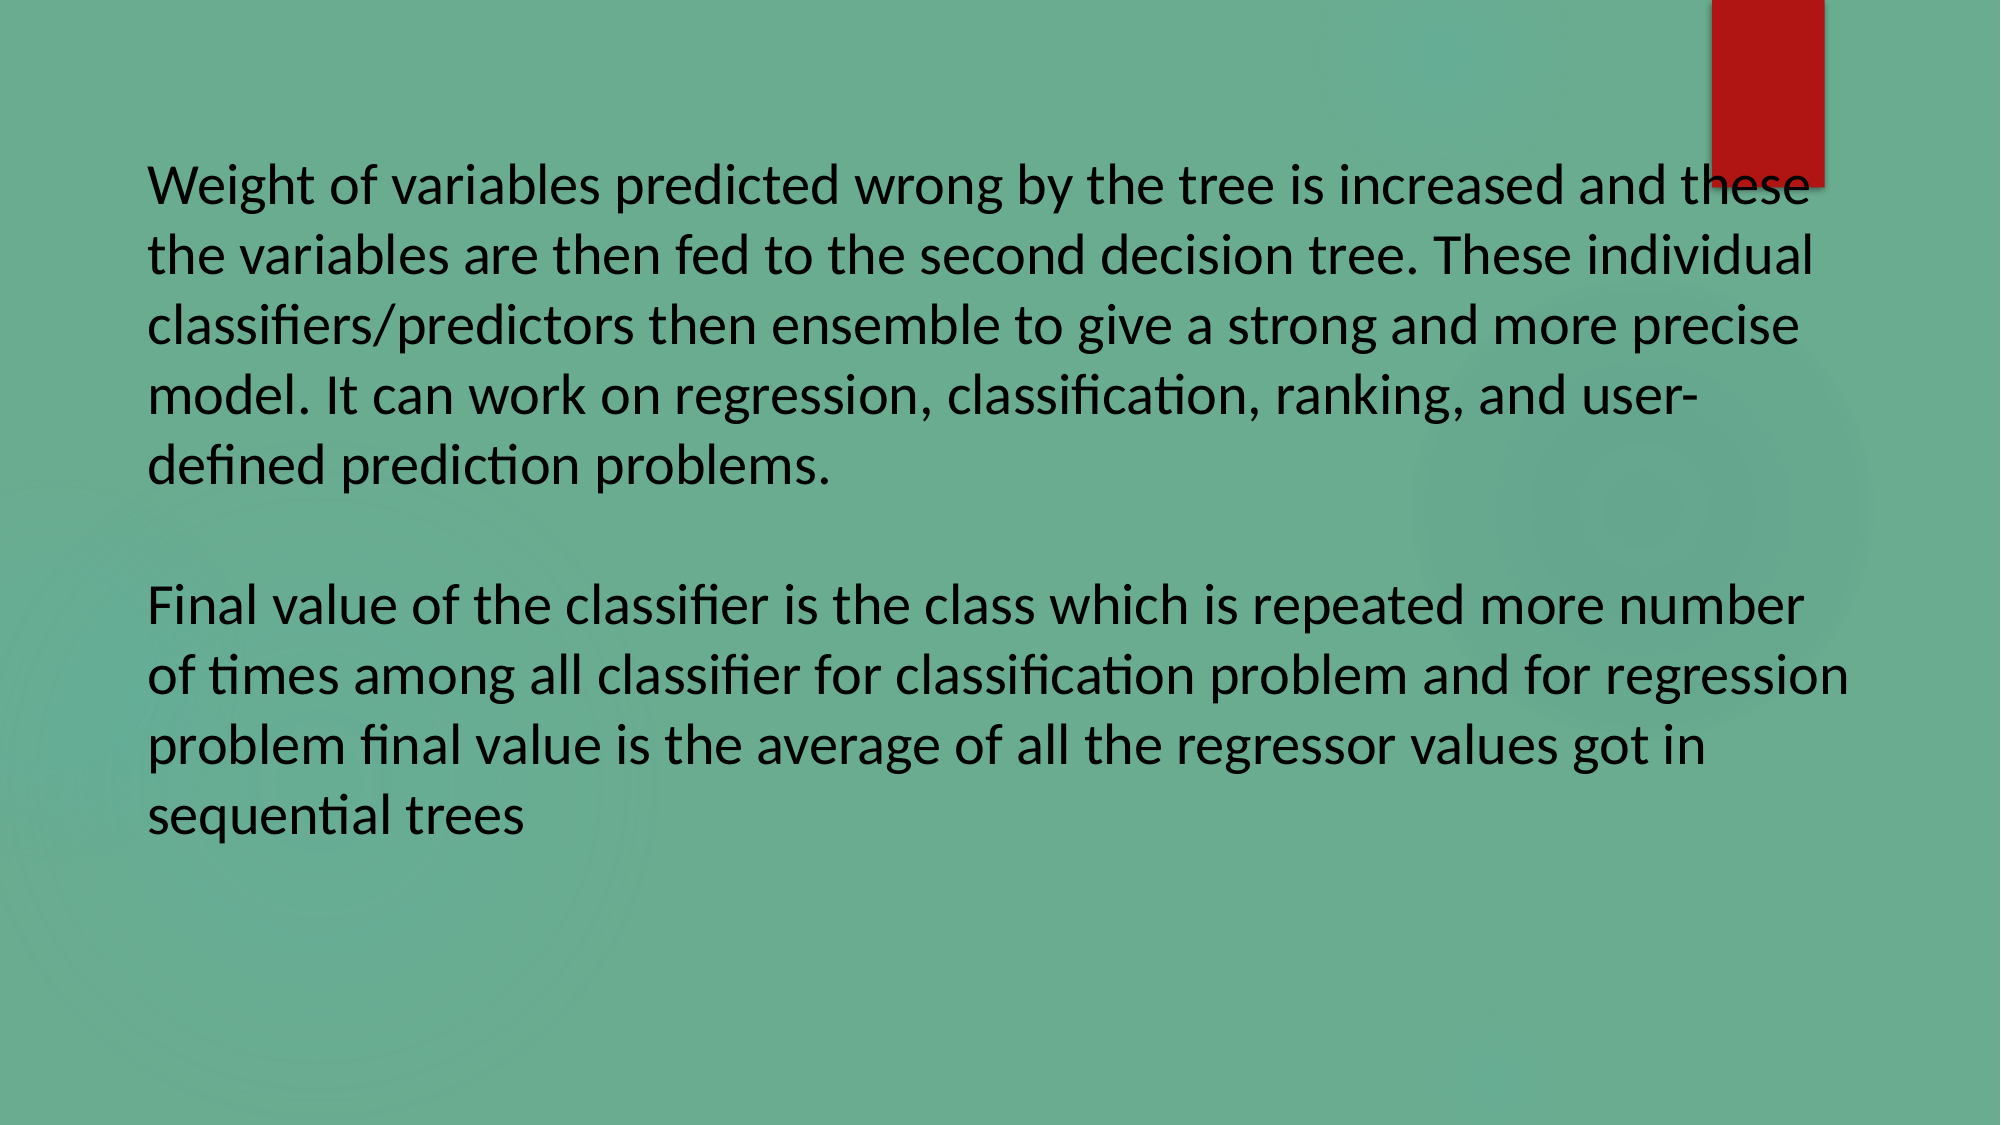

Weight of variables predicted wrong by the tree is increased and these the variables are then fed to the second decision tree. These individual classifiers/predictors then ensemble to give a strong and more precise model. It can work on regression, classification, ranking, and user-defined prediction problems.

Final value of the classifier is the class which is repeated more number of times among all classifier for classification problem and for regression problem final value is the average of all the regressor values got in sequential trees